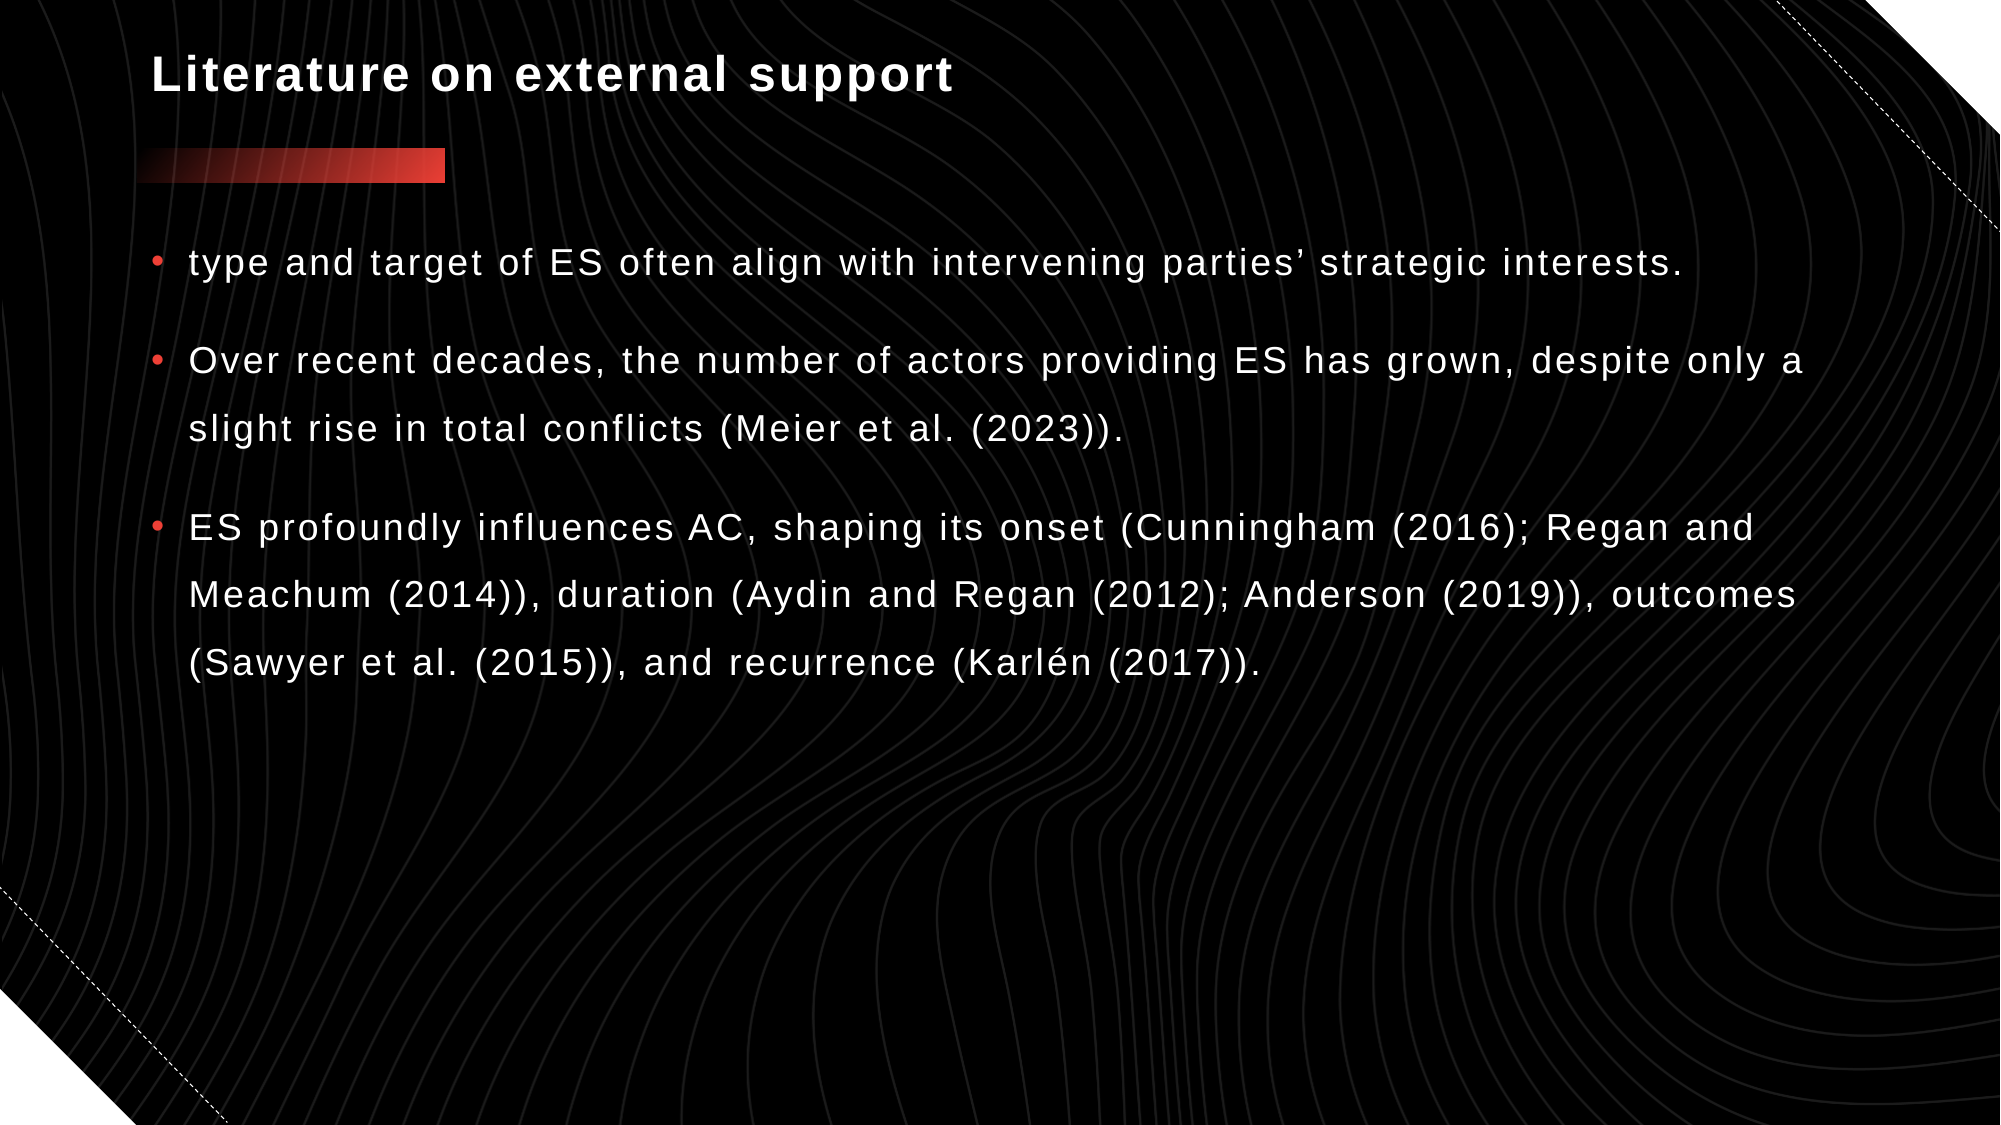

# Literature on external support
type and target of ES often align with intervening parties’ strategic interests.
Over recent decades, the number of actors providing ES has grown, despite only a slight rise in total conflicts (Meier et al. (2023)).
ES profoundly influences AC, shaping its onset (Cunningham (2016); Regan and Meachum (2014)), duration (Aydin and Regan (2012); Anderson (2019)), outcomes (Sawyer et al. (2015)), and recurrence (Karlén (2017)).